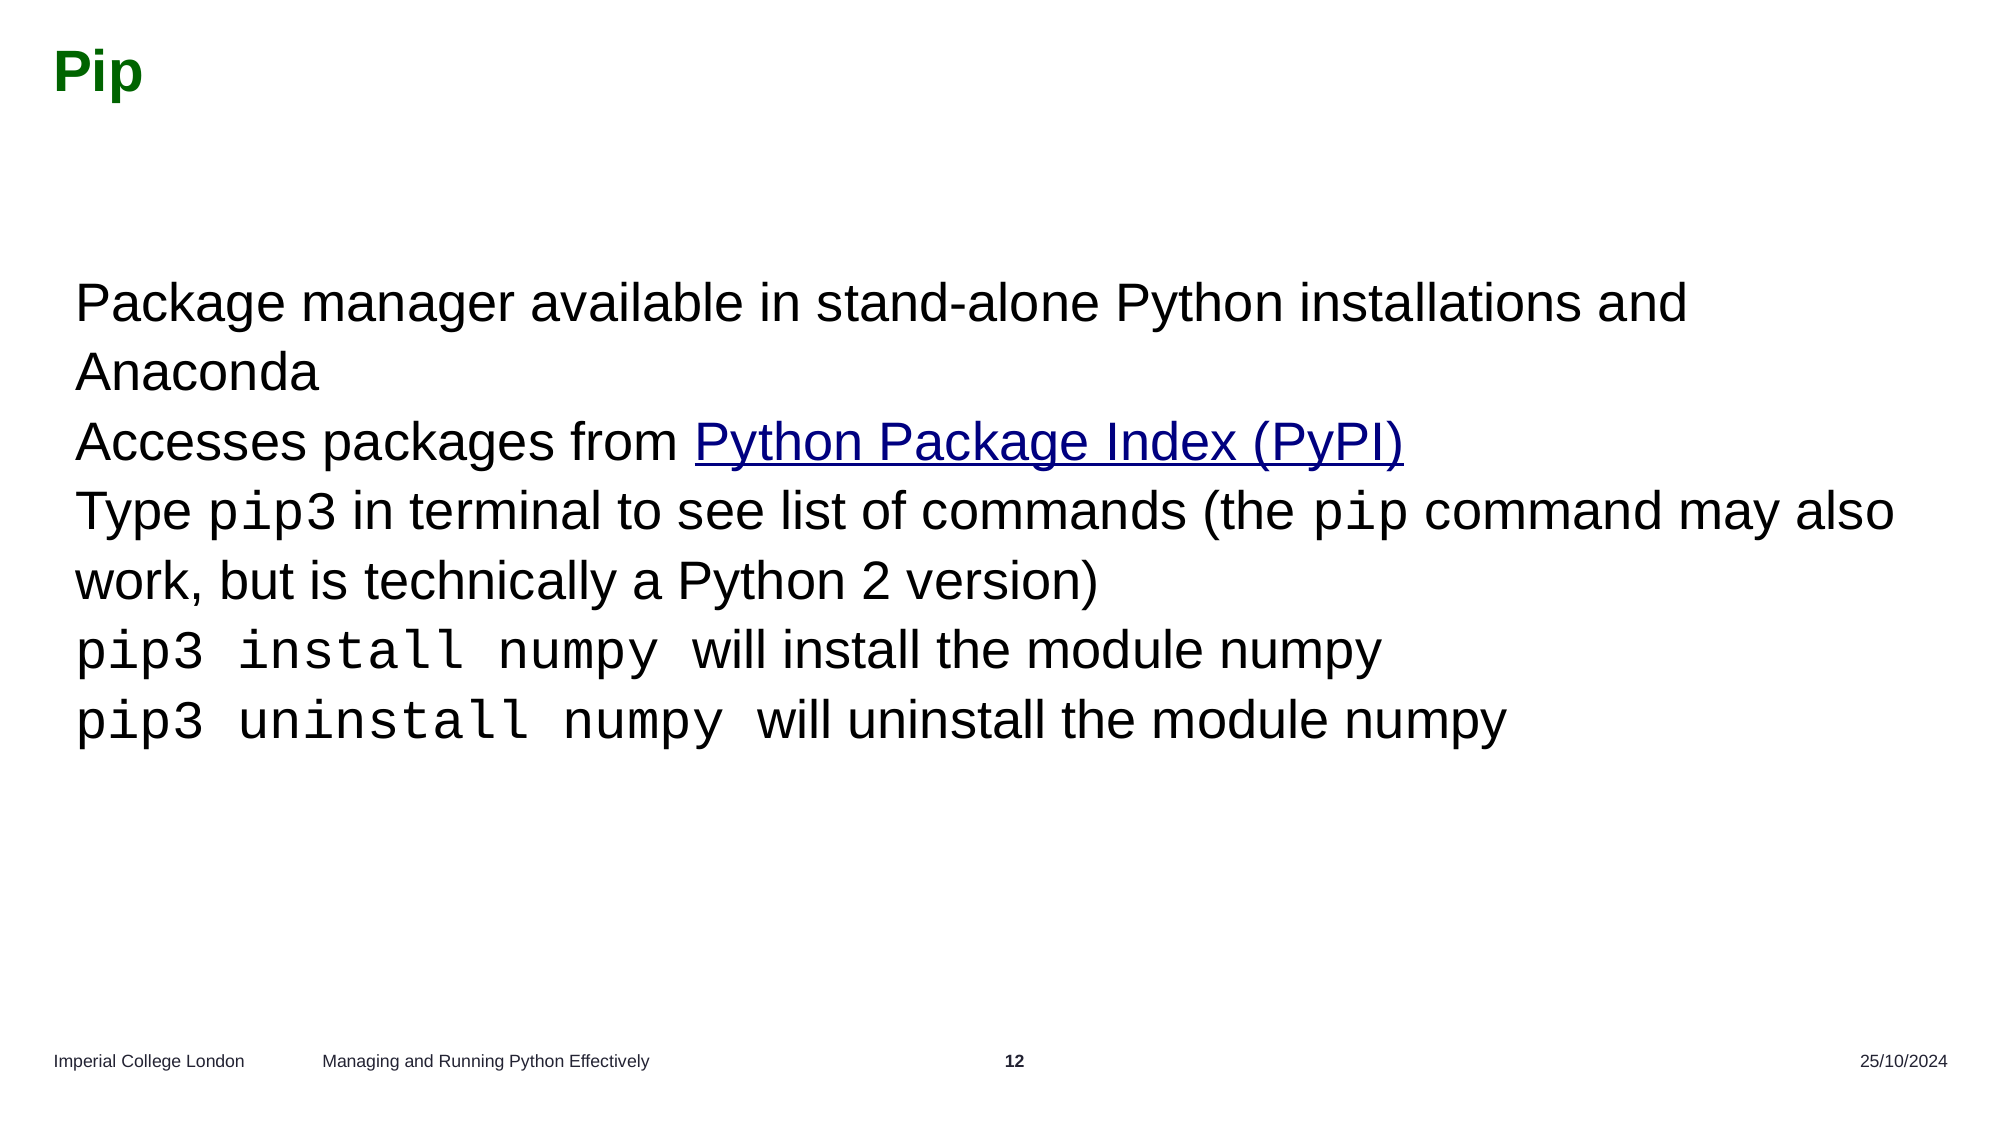

# Pip
Package manager available in stand-alone Python installations and Anaconda
Accesses packages from Python Package Index (PyPI)
Type pip3 in terminal to see list of commands (the pip command may also work, but is technically a Python 2 version)
pip3 install numpy will install the module numpy
pip3 uninstall numpy will uninstall the module numpy
Managing and Running Python Effectively
12
25/10/2024